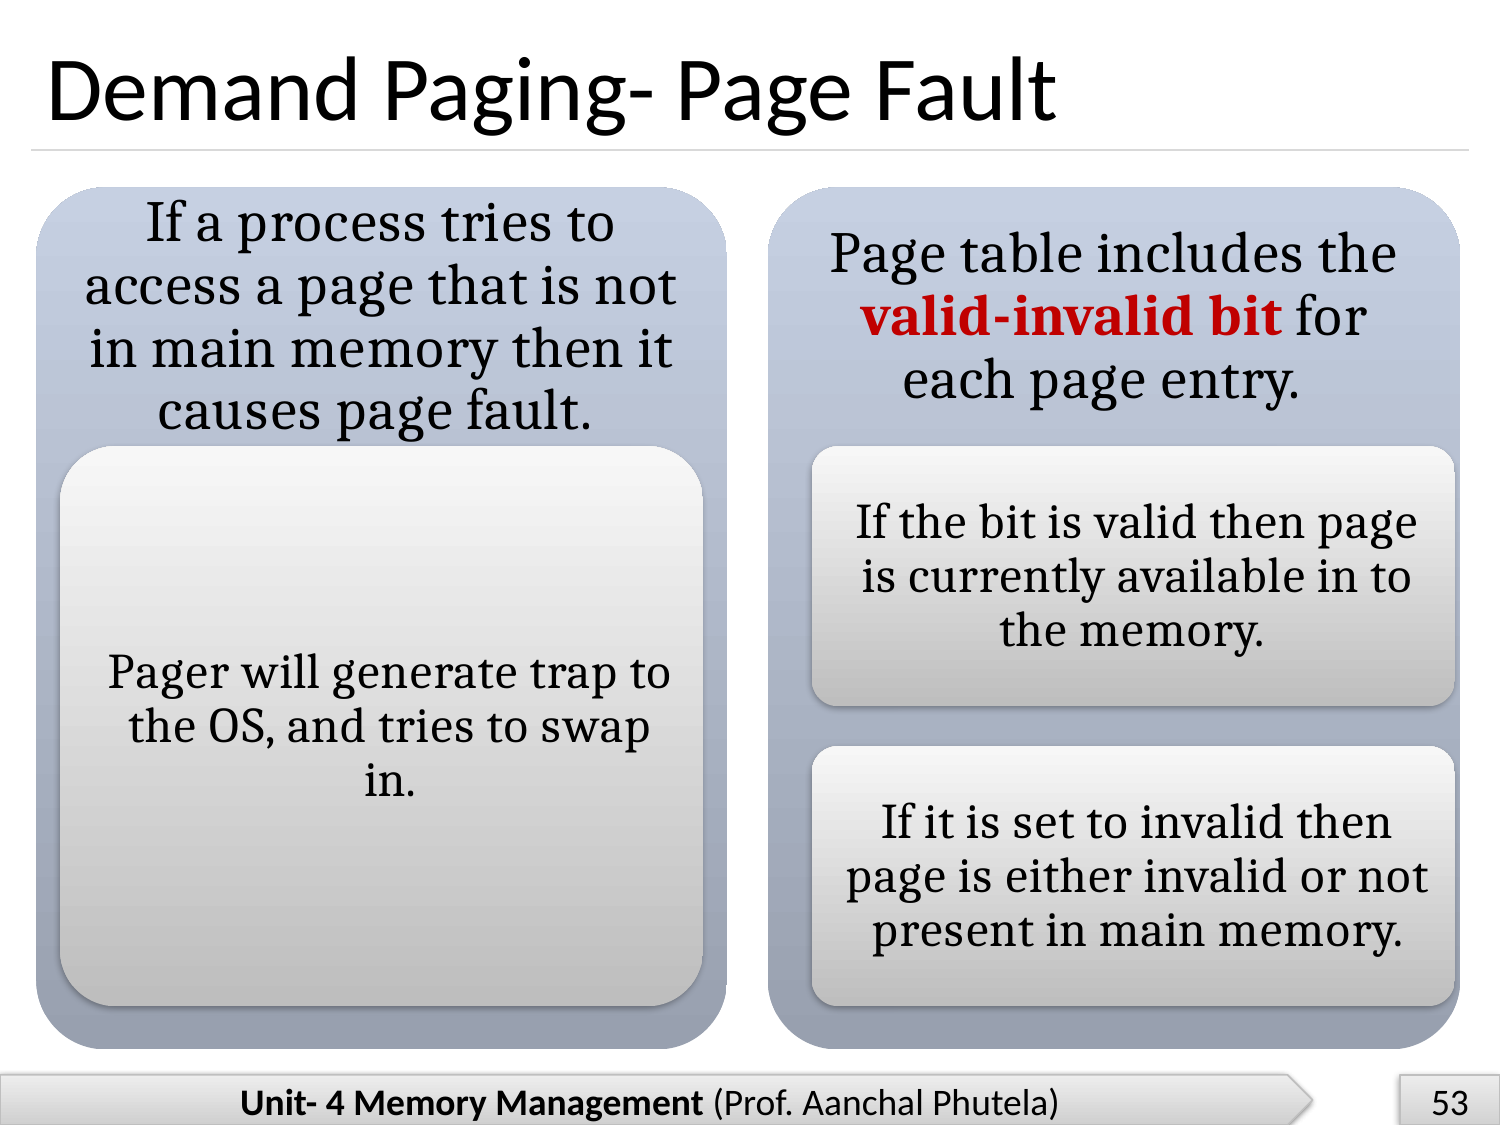

# Demand Paging- Page Fault
If a process tries to access a page that is not in main memory then it causes page fault.
Pager will generate trap to the OS, and tries to swap in.
Page table includes the valid-invalid bit for each page entry.
If the bit is valid then page is currently available in to the memory.
If it is set to invalid then page is either invalid or not present in main memory.